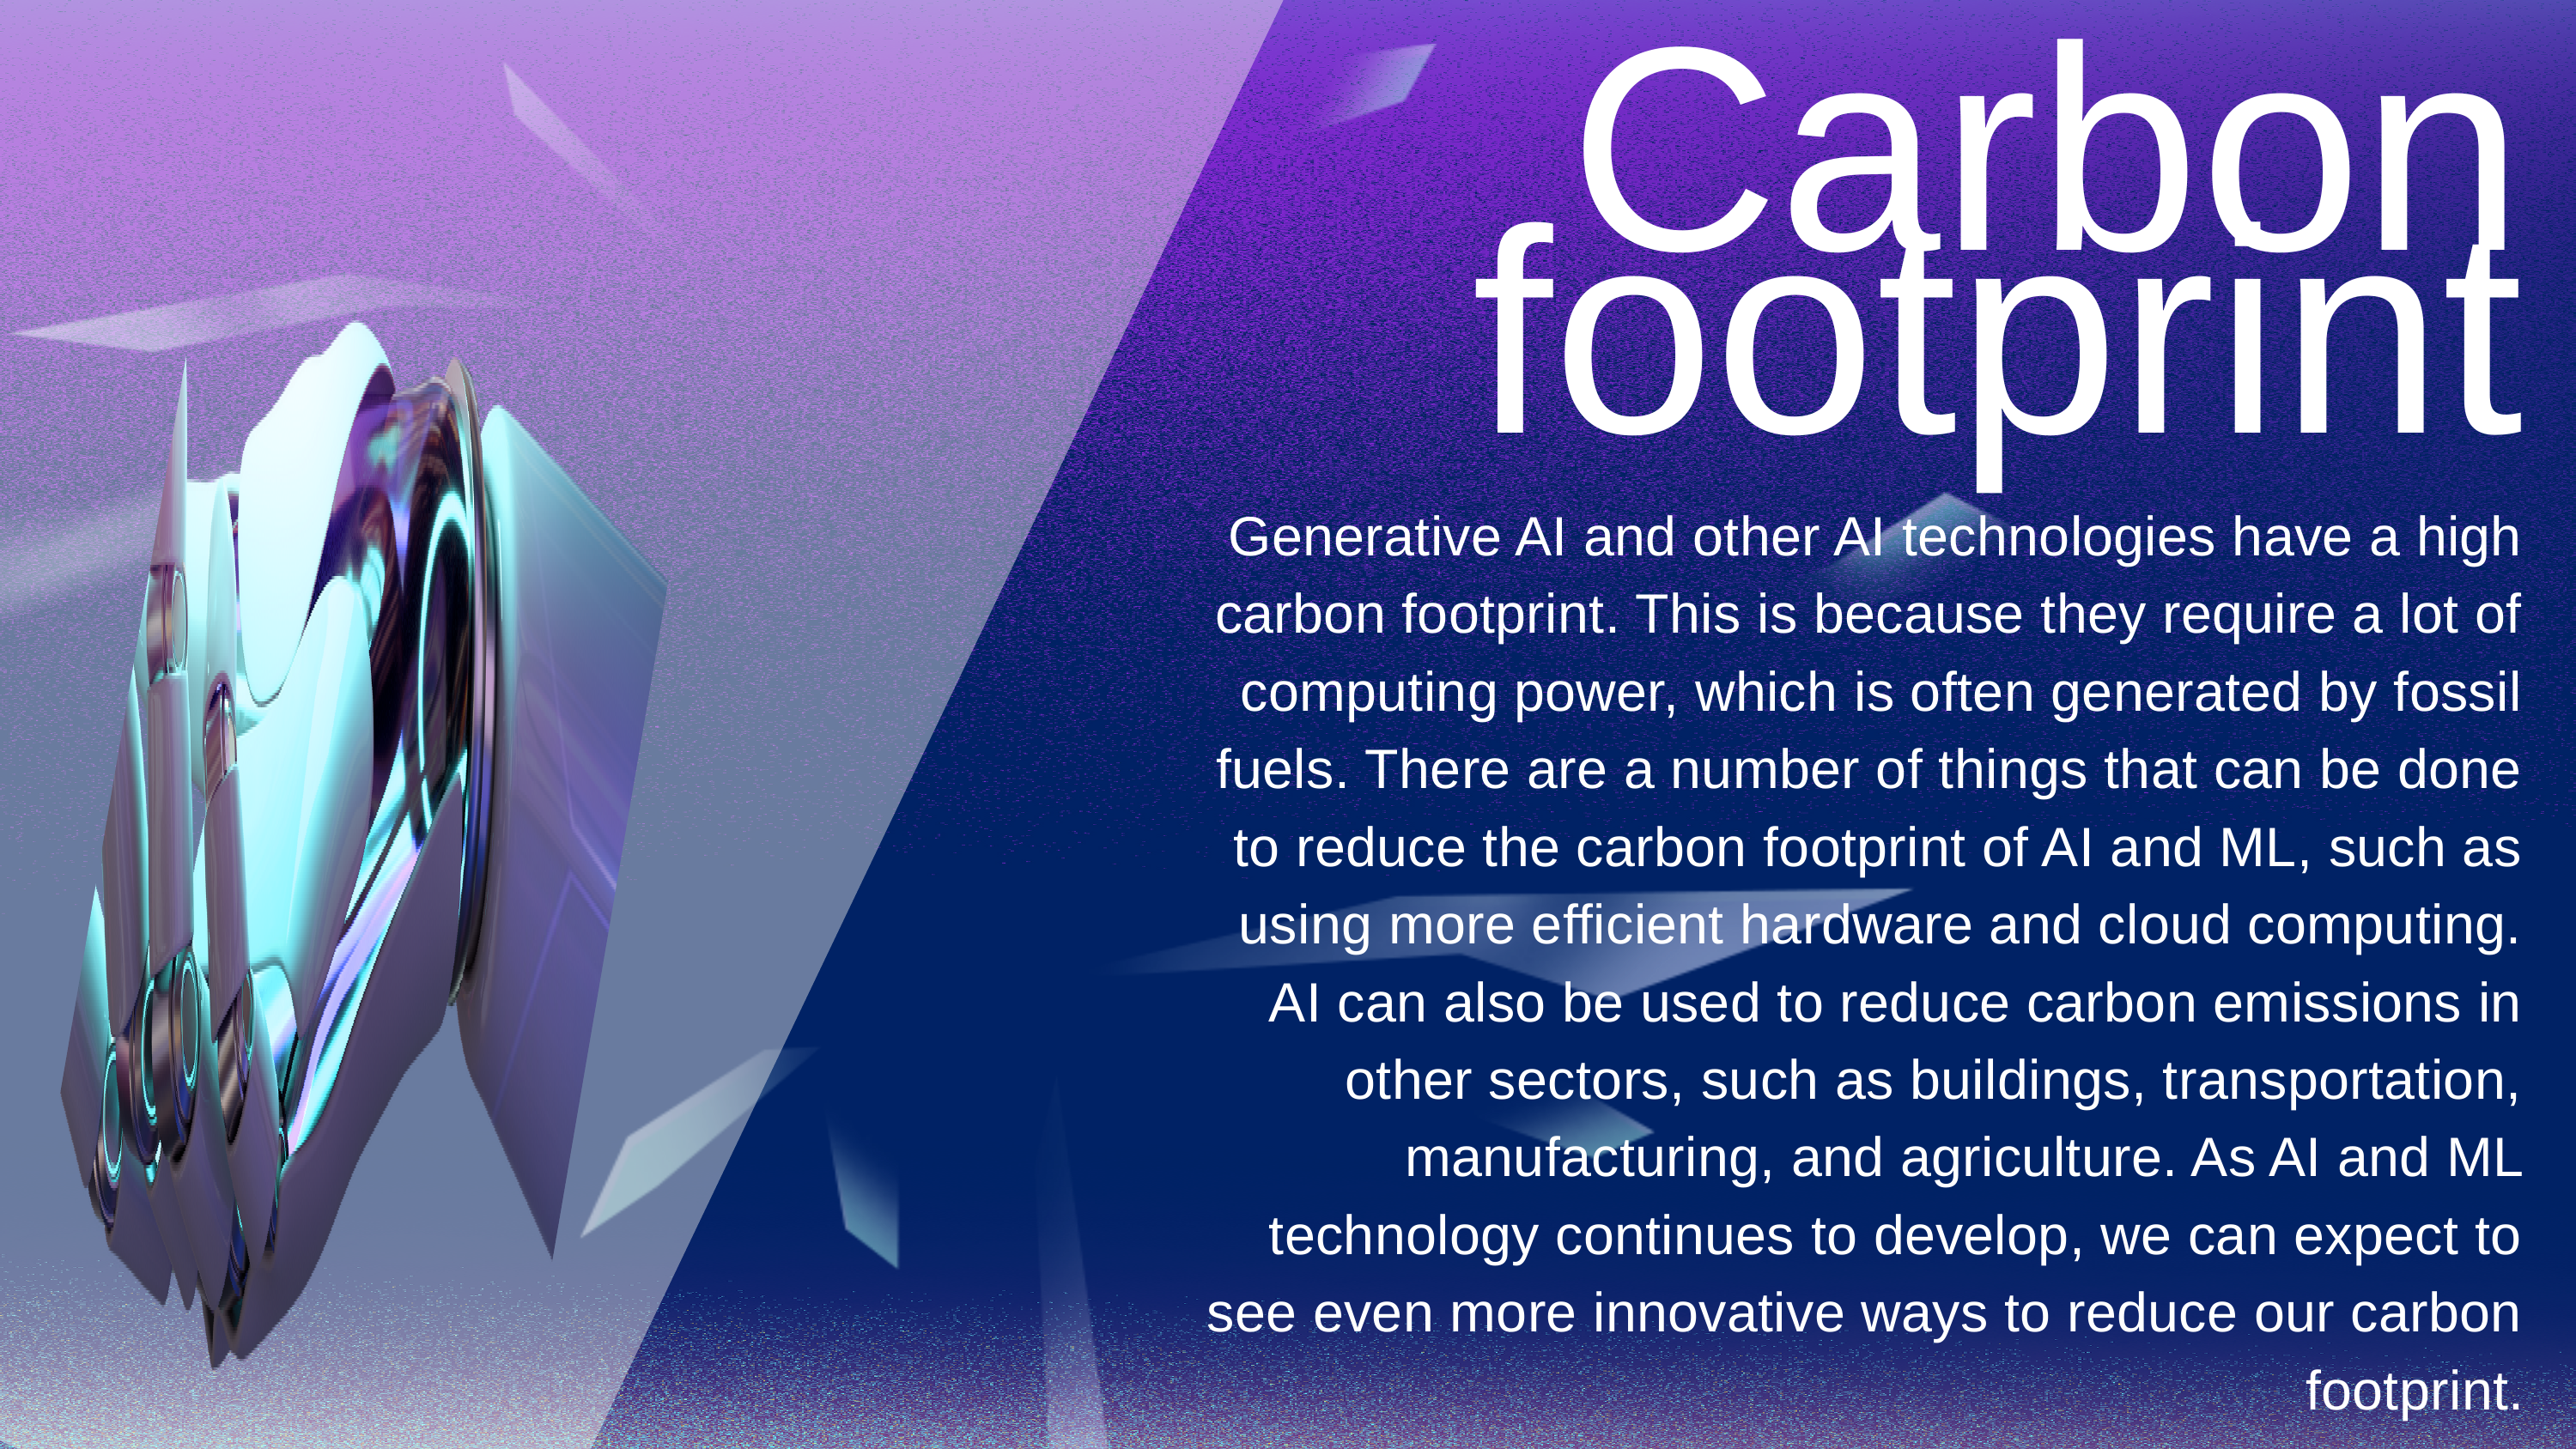

Carbon footprint
Generative AI and other AI technologies have a high carbon footprint. This is because they require a lot of computing power, which is often generated by fossil fuels. There are a number of things that can be done to reduce the carbon footprint of AI and ML, such as using more efficient hardware and cloud computing. AI can also be used to reduce carbon emissions in other sectors, such as buildings, transportation, manufacturing, and agriculture. As AI and ML technology continues to develop, we can expect to see even more innovative ways to reduce our carbon footprint.